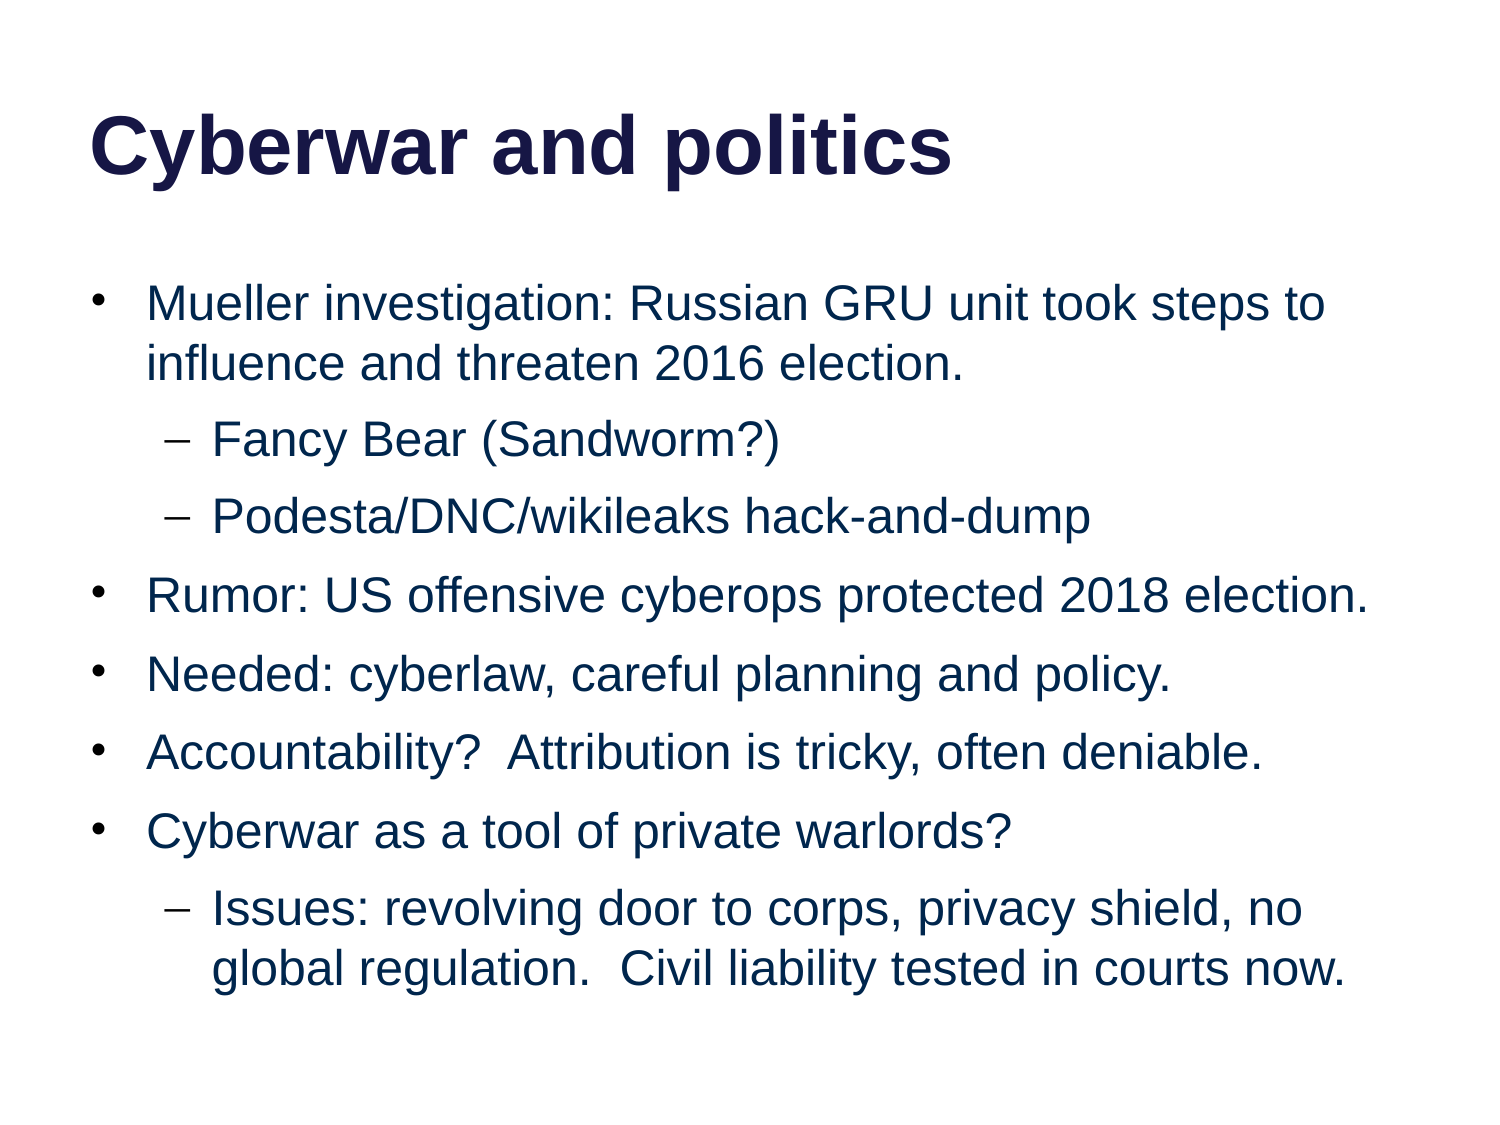

# Cyberwar and politics
Mueller investigation: Russian GRU unit took steps to influence and threaten 2016 election.
Fancy Bear (Sandworm?)
Podesta/DNC/wikileaks hack-and-dump
Rumor: US offensive cyberops protected 2018 election.
Needed: cyberlaw, careful planning and policy.
Accountability?  Attribution is tricky, often deniable.
Cyberwar as a tool of private warlords?
Issues: revolving door to corps, privacy shield, no global regulation.  Civil liability tested in courts now.